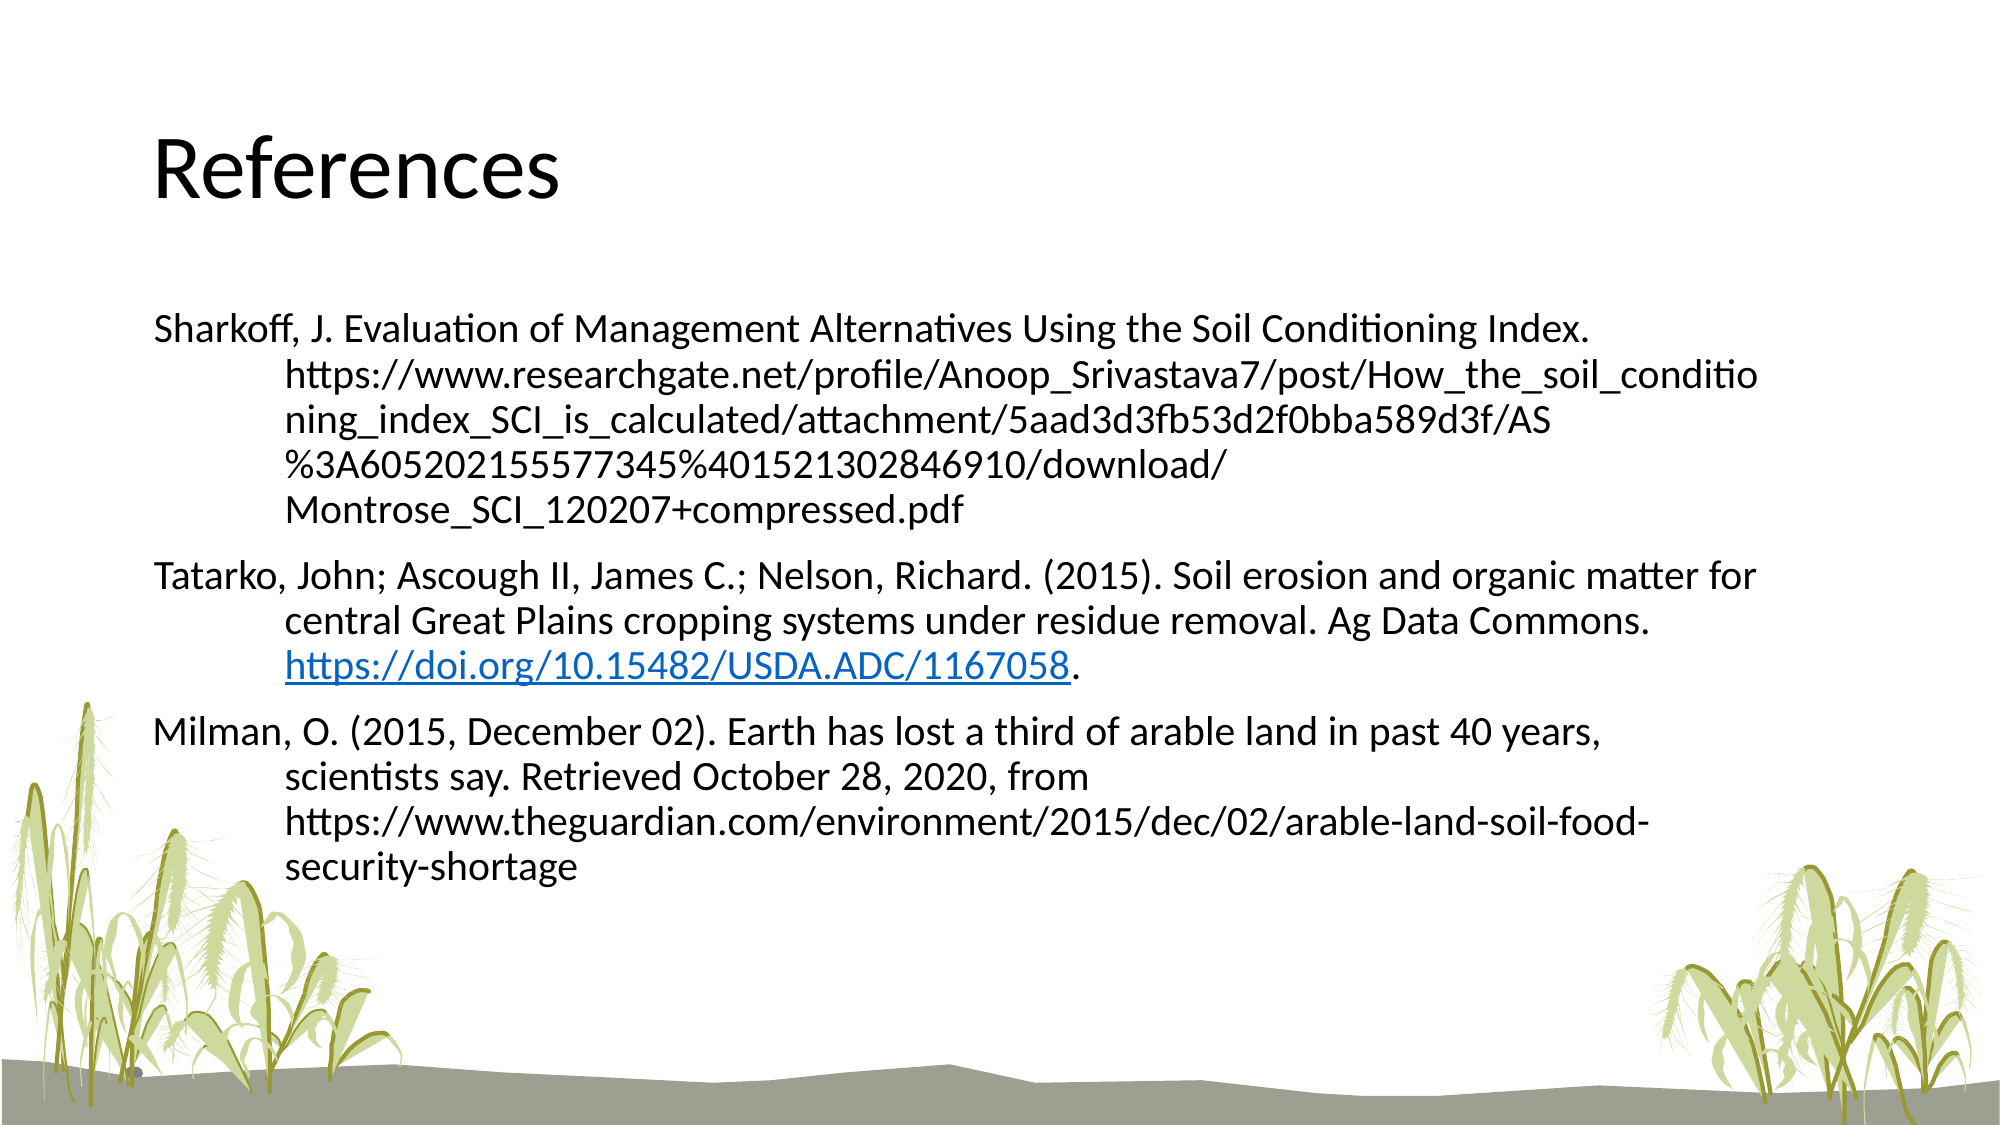

# References
Sharkoff, J. Evaluation of Management Alternatives Using the Soil Conditioning Index. https://www.researchgate.net/profile/Anoop_Srivastava7/post/How_the_soil_conditioning_index_SCI_is_calculated/attachment/5aad3d3fb53d2f0bba589d3f/AS%3A605202155577345%401521302846910/download/Montrose_SCI_120207+compressed.pdf
Tatarko, John; Ascough II, James C.; Nelson, Richard. (2015). Soil erosion and organic matter for central Great Plains cropping systems under residue removal. Ag Data Commons. https://doi.org/10.15482/USDA.ADC/1167058.
Milman, O. (2015, December 02). Earth has lost a third of arable land in past 40 years, scientists say. Retrieved October 28, 2020, from https://www.theguardian.com/environment/2015/dec/02/arable-land-soil-food-security-shortage